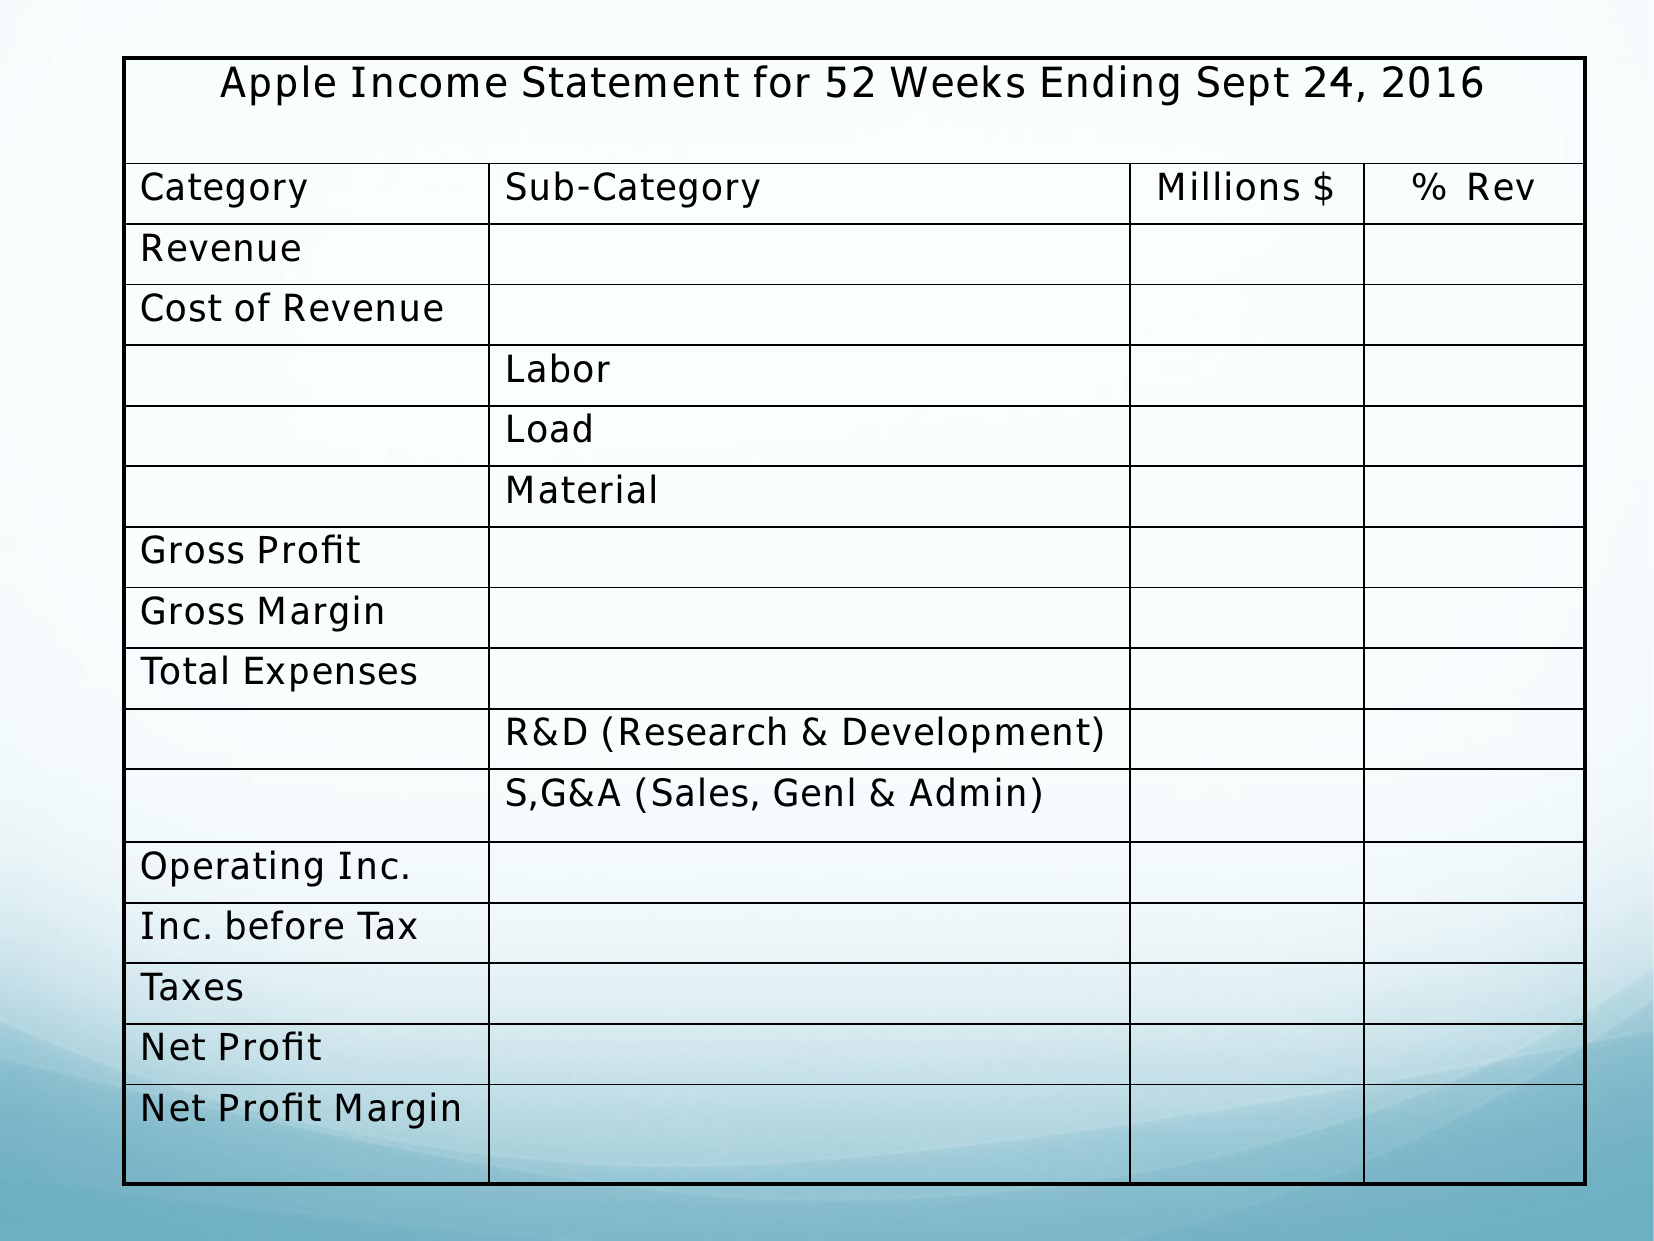

| Apple Income Statement for 52 Weeks Ending Sept 24, 2016 |  |  |  |
| --- | --- | --- | --- |
| Category | Sub-Category | Millions $ | % Rev |
| Revenue |  |  |  |
| Cost of Revenue |  |  |  |
|  | Labor |  |  |
|  | Load |  |  |
|  | Material |  |  |
| Gross Profit |  |  |  |
| Gross Margin |  |  |  |
| Total Expenses |  |  |  |
|  | R&D (Research & Development) |  |  |
|  | S,G&A (Sales, Genl & Admin) |  |  |
| Operating Inc. |  |  |  |
| Inc. before Tax |  |  |  |
| Taxes |  |  |  |
| Net Profit |  |  |  |
| Net Profit Margin |  |  |  |